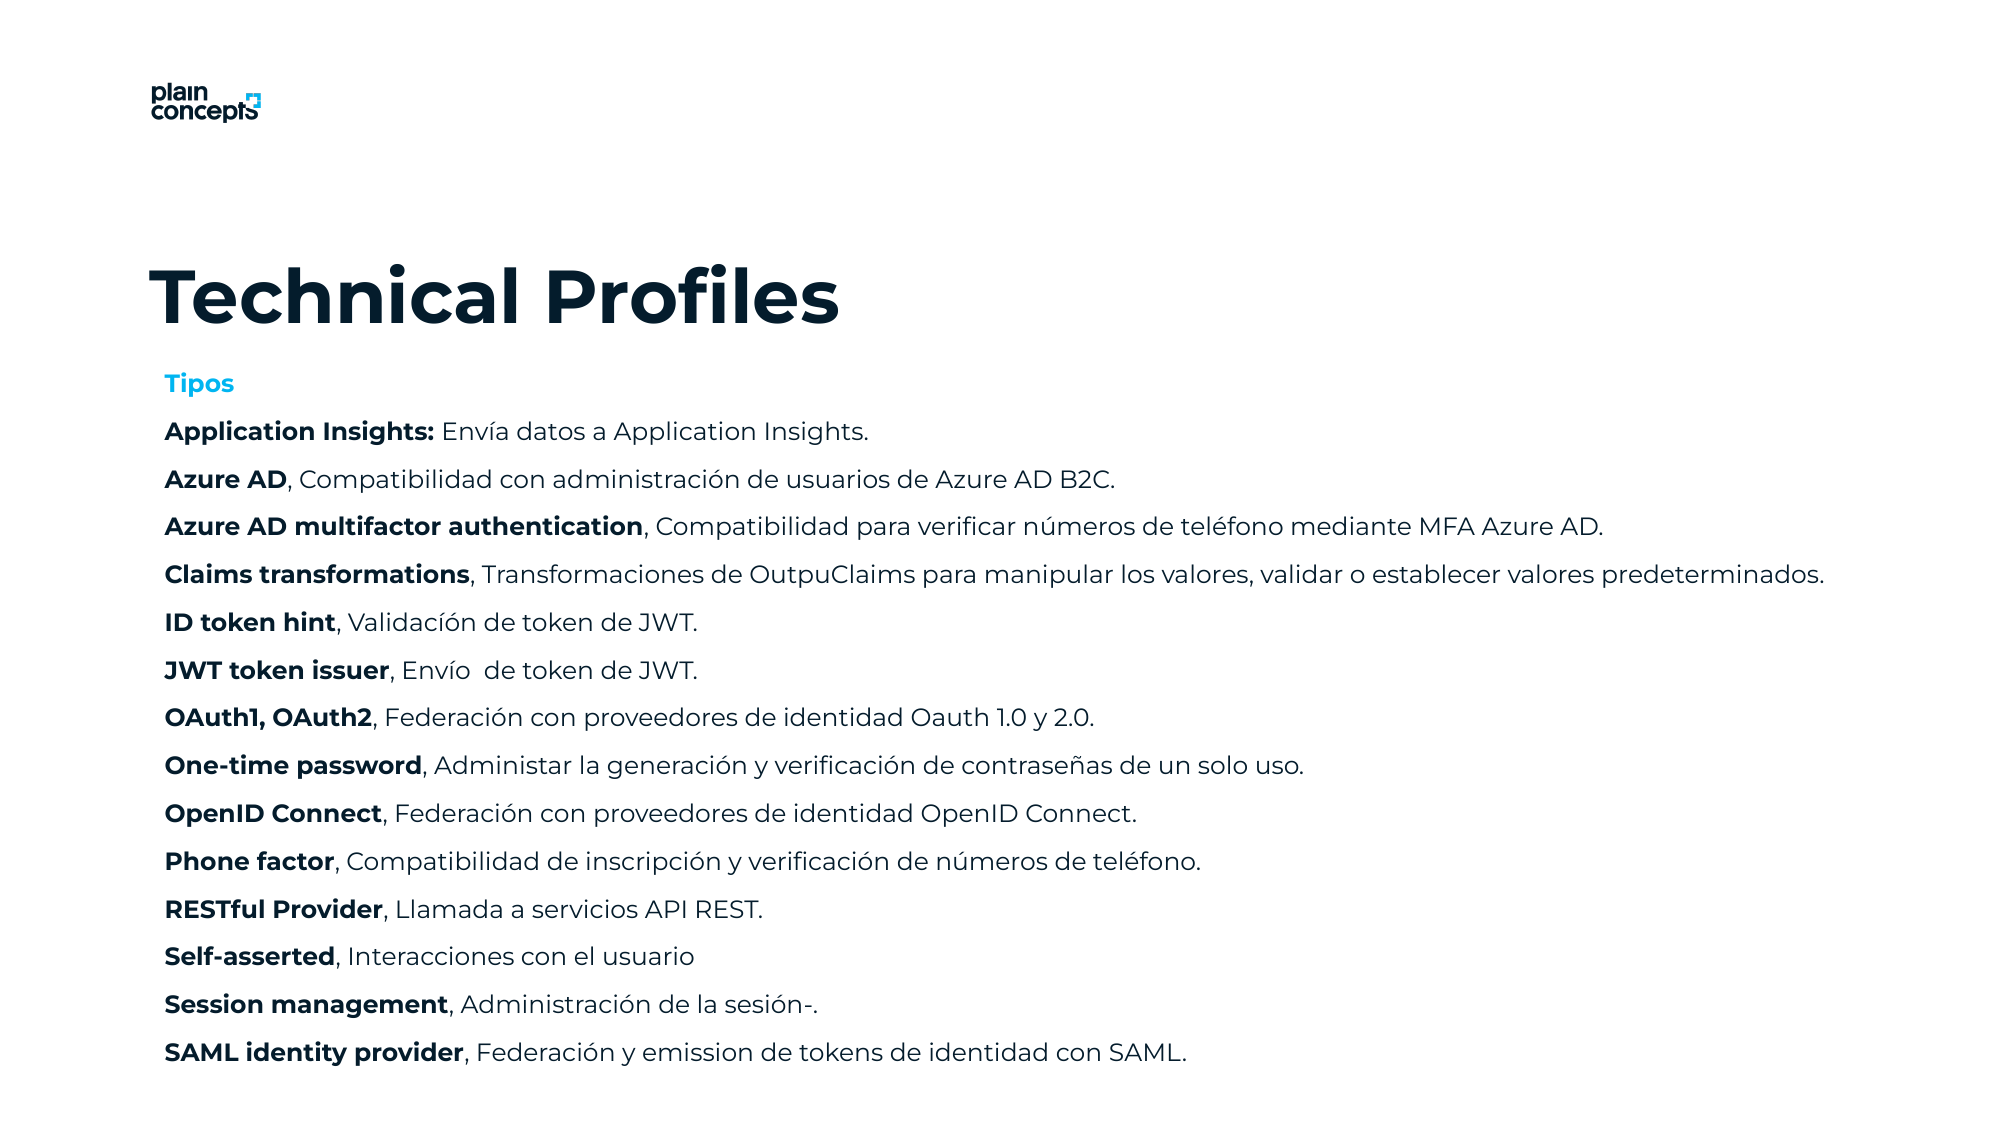

# Technical Profiles
Tipos
Application Insights: Envía datos a Application Insights.
Azure AD, Compatibilidad con administración de usuarios de Azure AD B2C.
Azure AD multifactor authentication, Compatibilidad para verificar números de teléfono mediante MFA Azure AD.
Claims transformations, Transformaciones de OutpuClaims para manipular los valores, validar o establecer valores predeterminados.
ID token hint, Validacíón de token de JWT.
JWT token issuer, Envío  de token de JWT.
OAuth1, OAuth2, Federación con proveedores de identidad Oauth 1.0 y 2.0.
One-time password, Administar la generación y verificación de contraseñas de un solo uso.
OpenID Connect, Federación con proveedores de identidad OpenID Connect.
Phone factor, Compatibilidad de inscripción y verificación de números de teléfono.
RESTful Provider, Llamada a servicios API REST.
Self-asserted, Interacciones con el usuario
Session management, Administración de la sesión-.
SAML identity provider, Federación y emission de tokens de identidad con SAML.